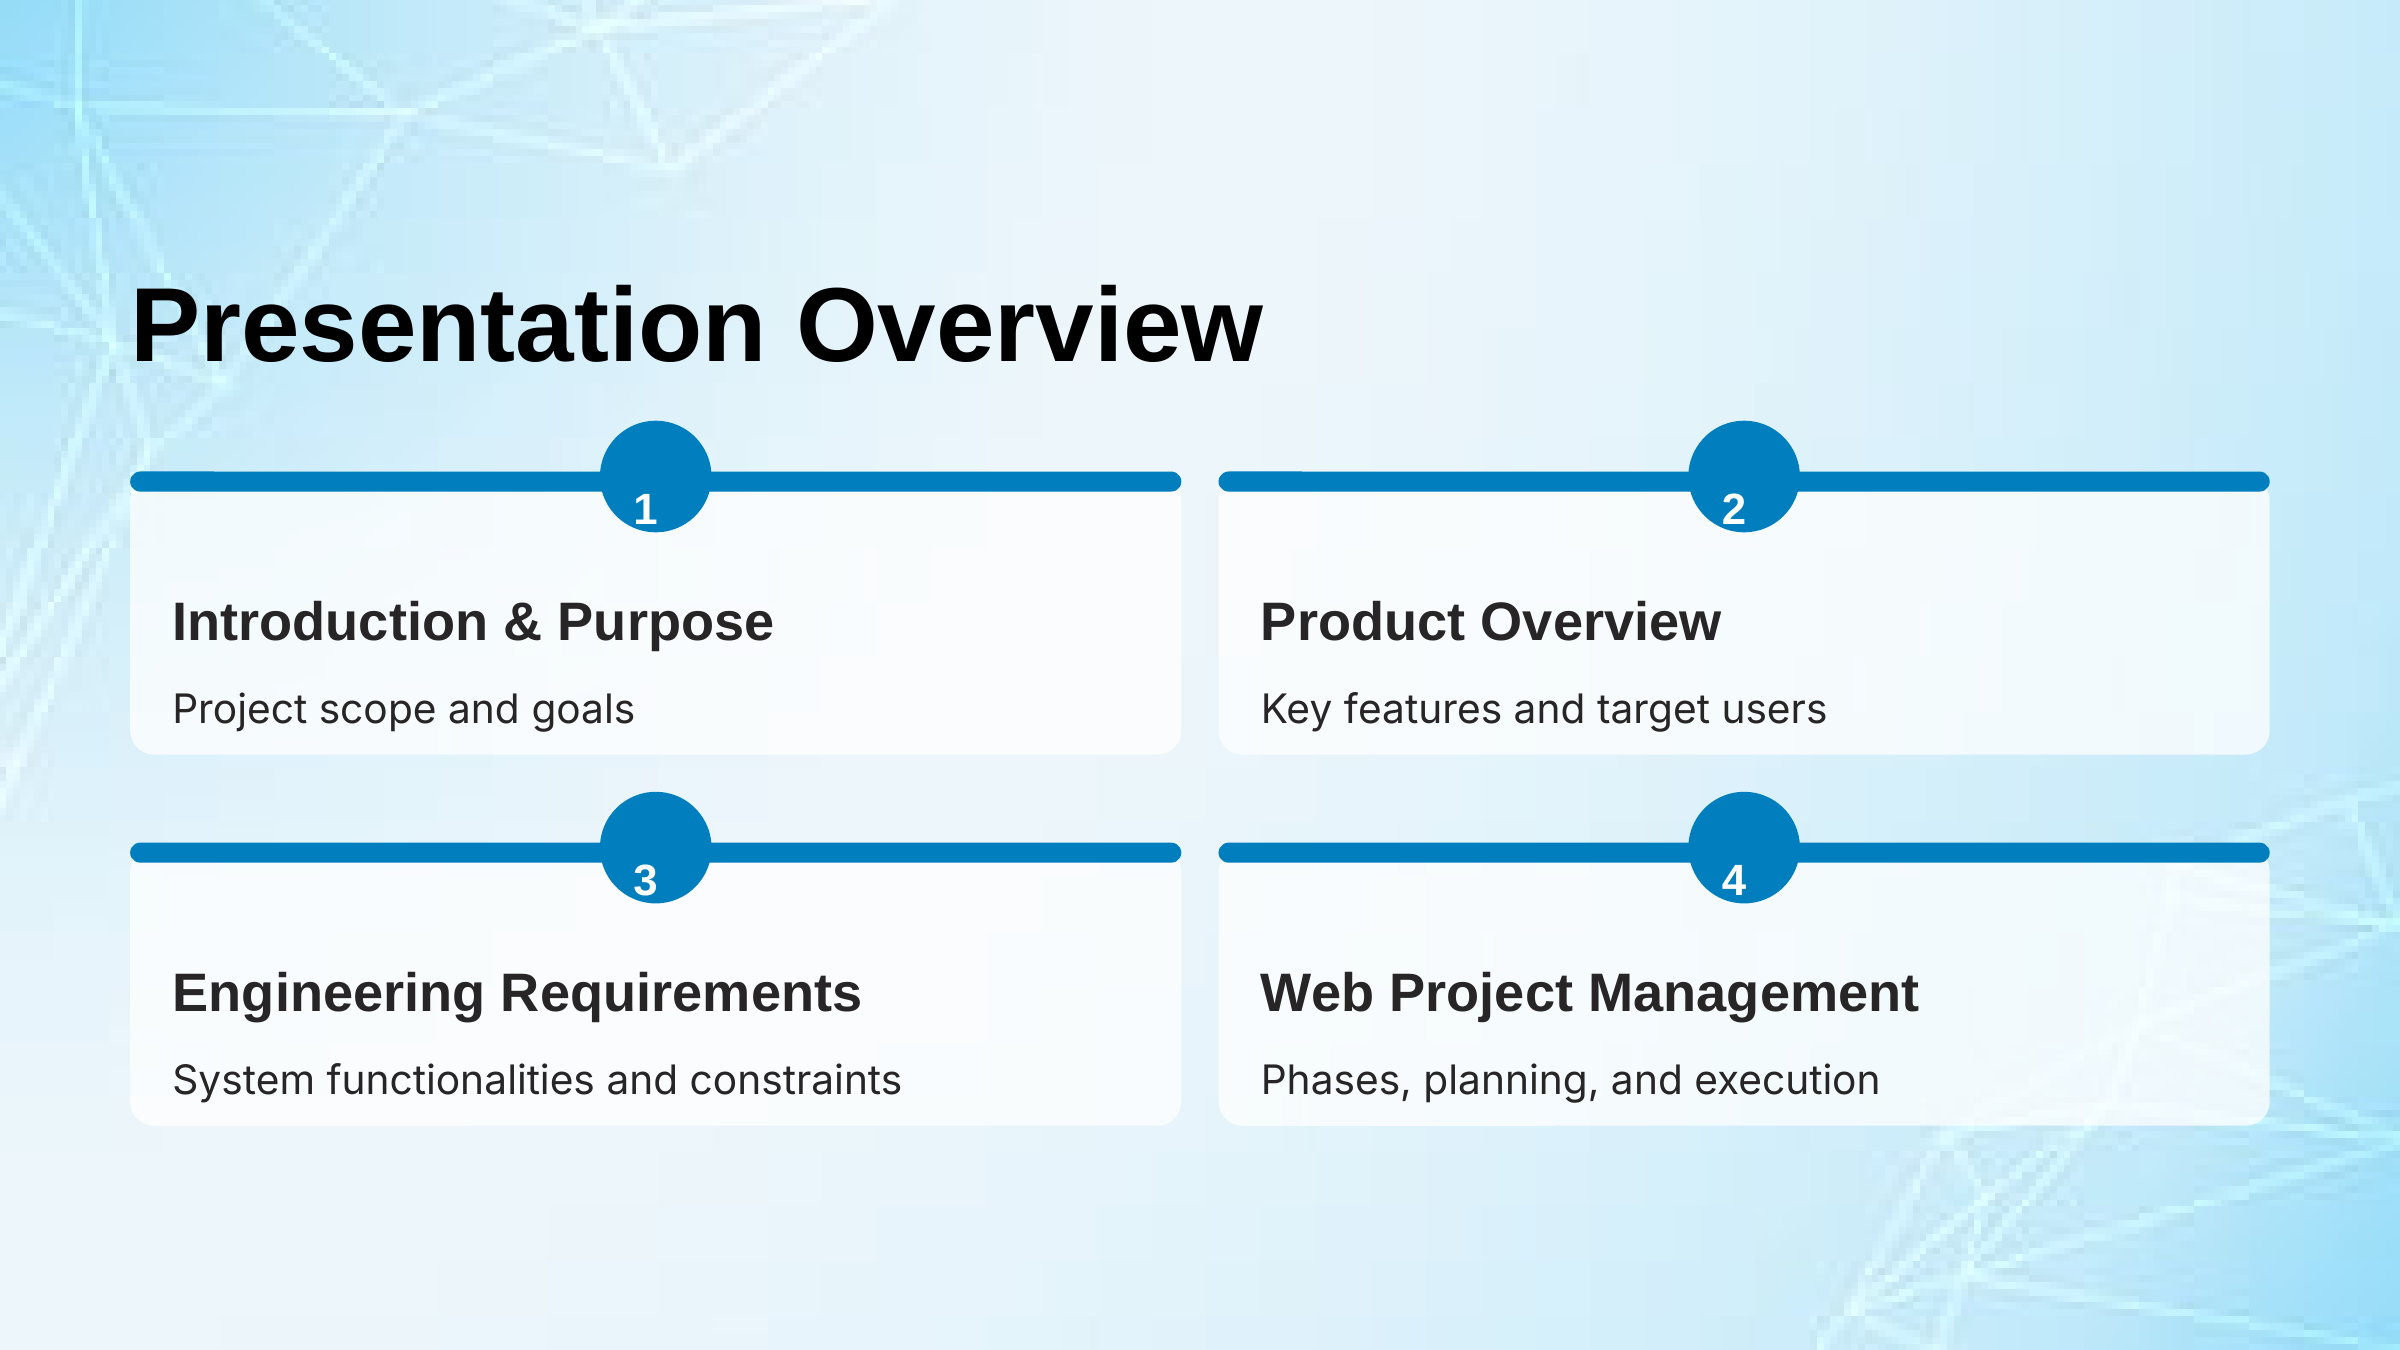

Presentation Overview

1
2

Introduction & Purpose
Product Overview
Project scope and goals
Key features and target users

3
4

Engineering Requirements
Web Project Management
System functionalities and constraints
Phases, planning, and execution